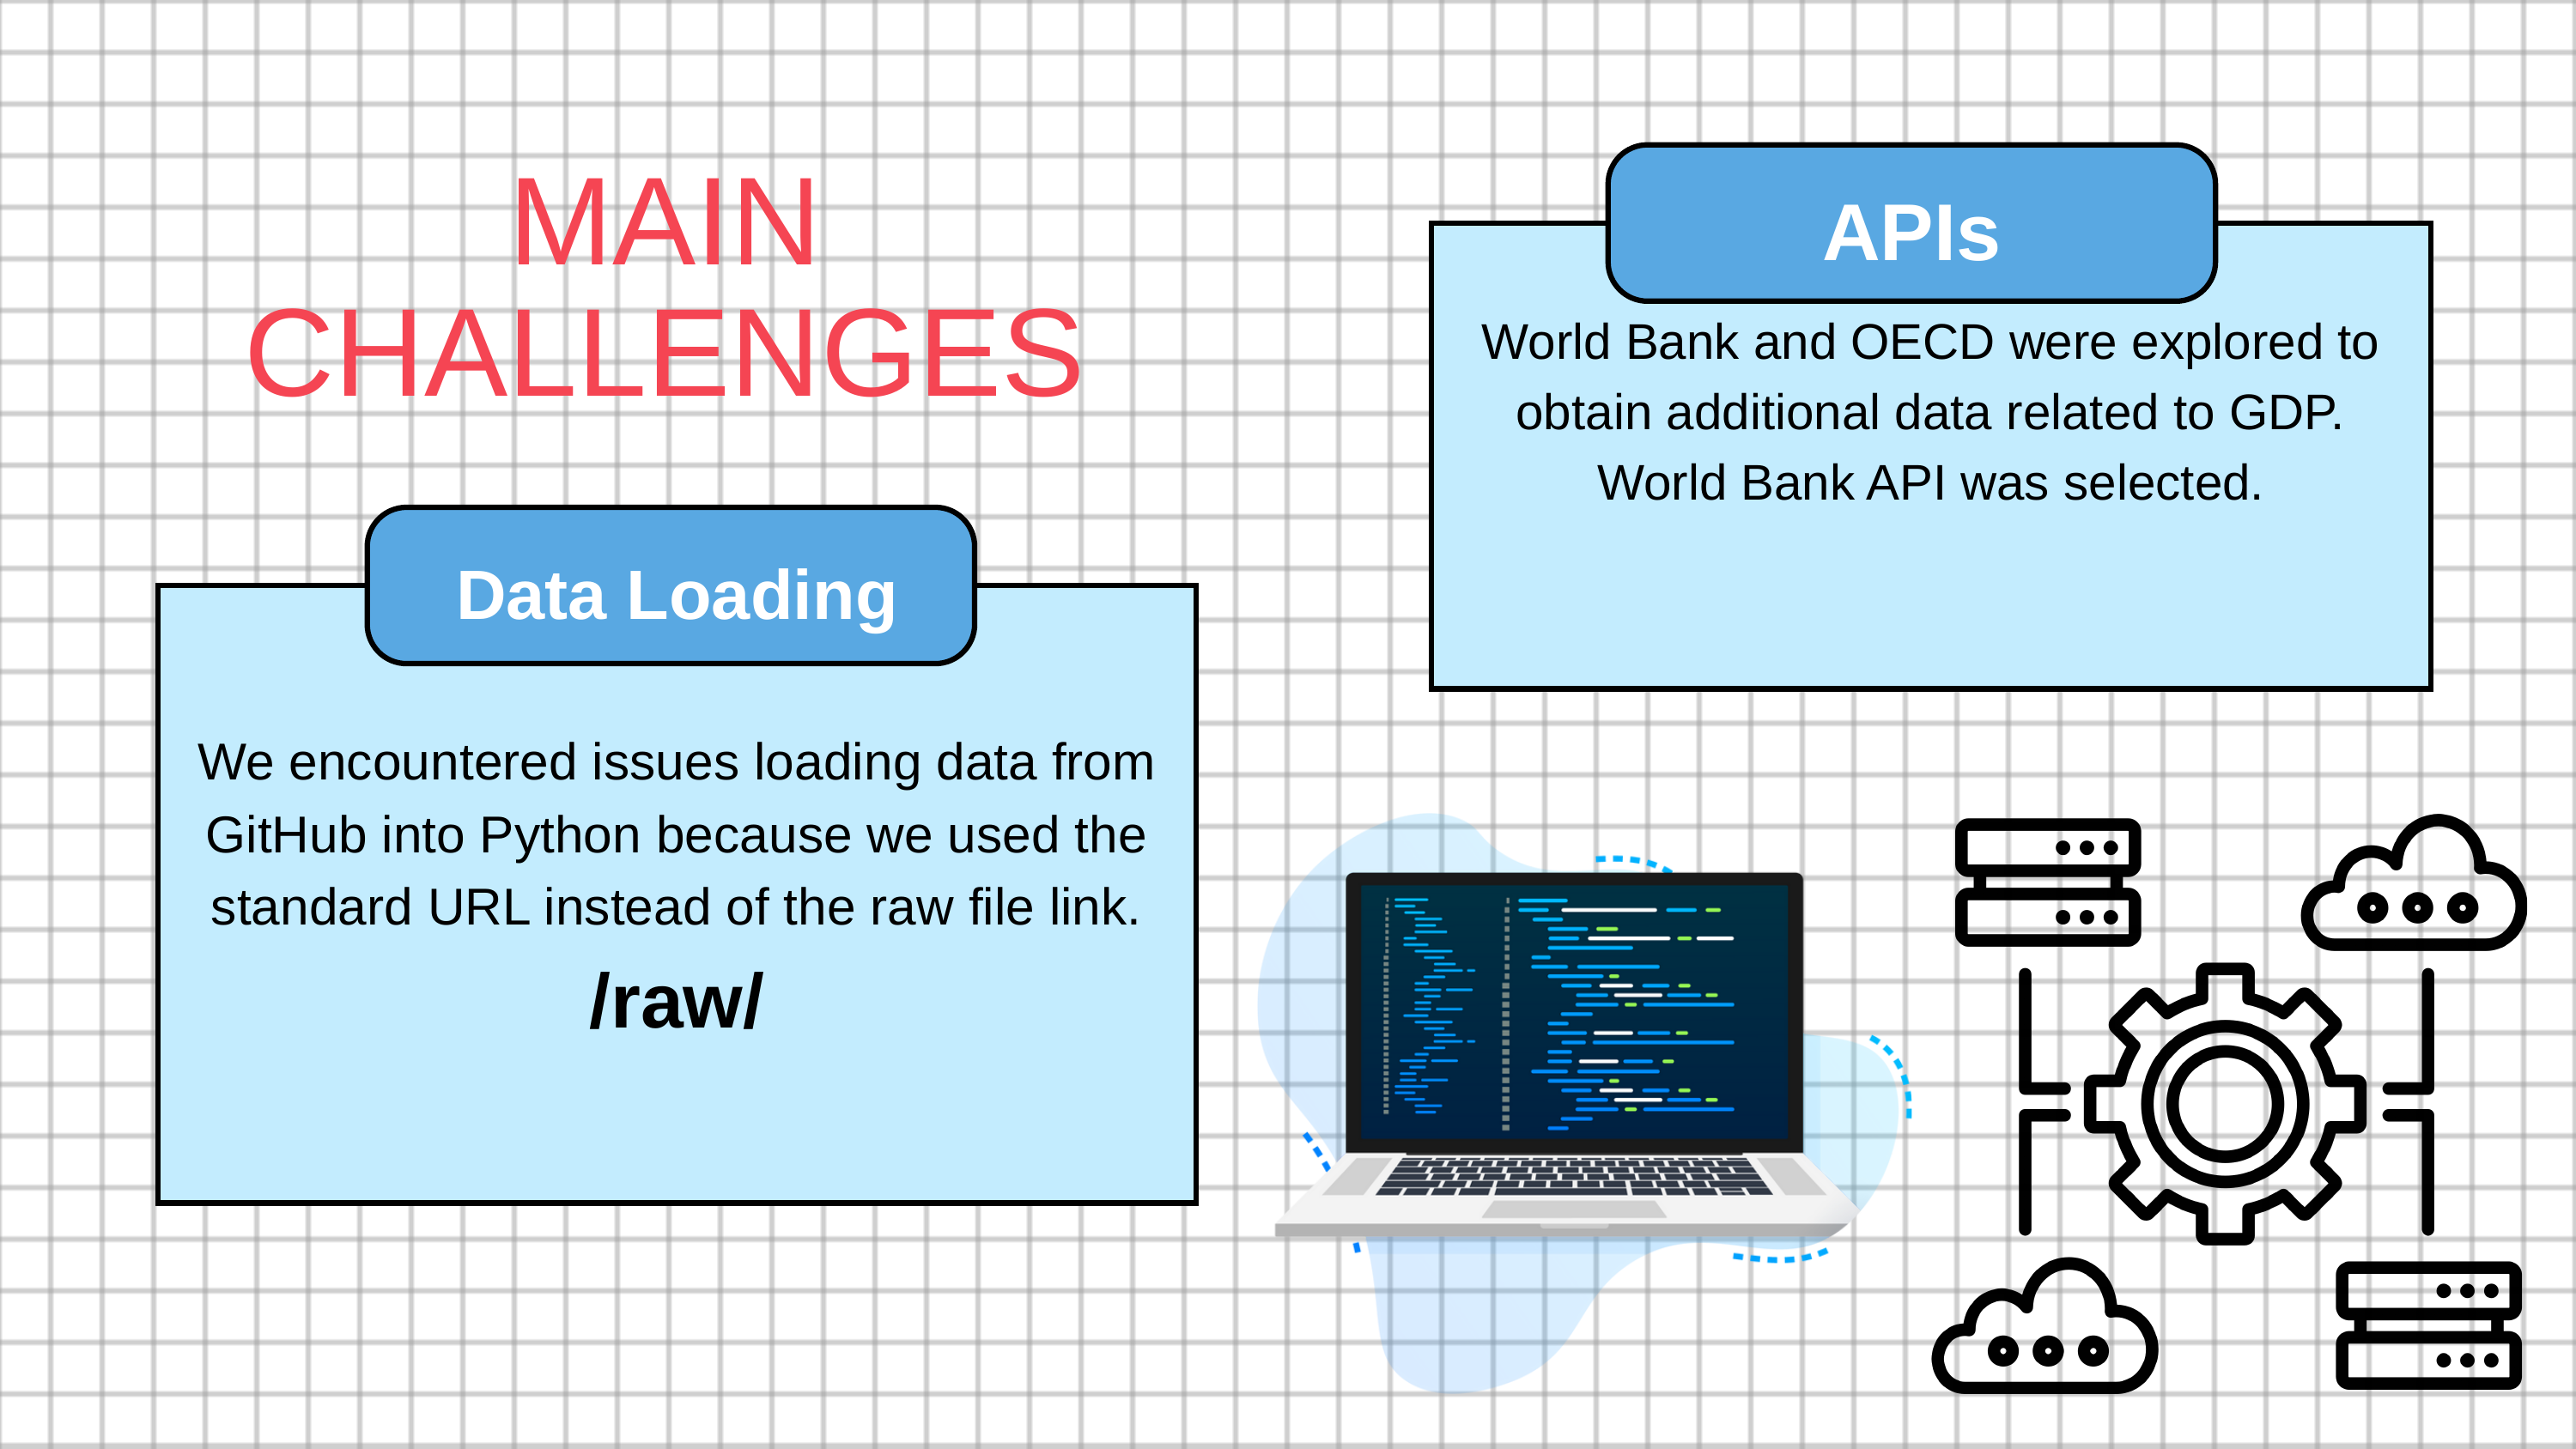

MAIN CHALLENGES
APIs

World Bank and OECD were explored to obtain additional data related to GDP.
World Bank API was selected.

Data Loading

We encountered issues loading data from GitHub into Python because we used the standard URL instead of the raw file link.
/raw/